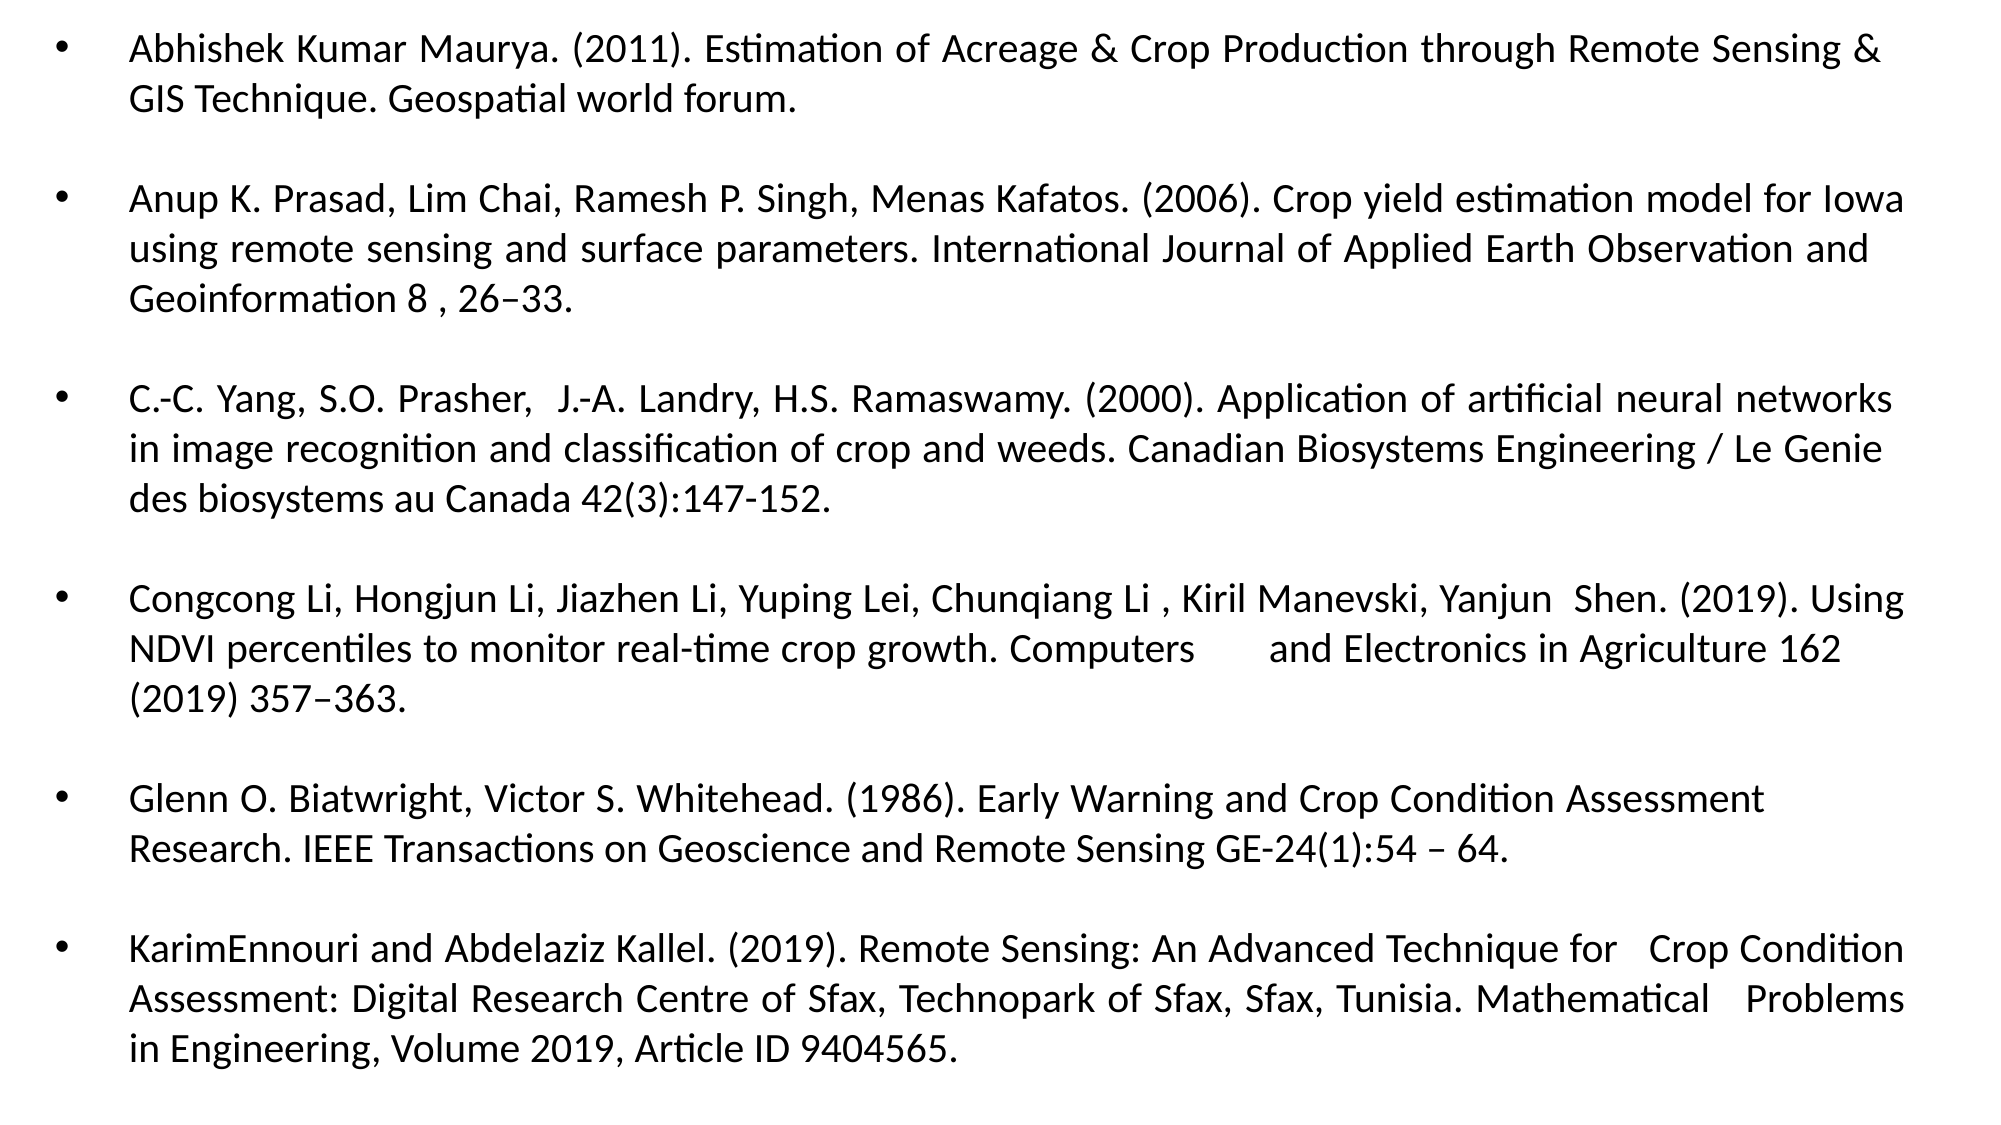

Abhishek Kumar Maurya. (2011). Estimation of Acreage & Crop Production through Remote Sensing &   GIS Technique. Geospatial world forum.

Anup K. Prasad, Lim Chai, Ramesh P. Singh, Menas Kafatos. (2006). Crop yield estimation model for Iowa using remote sensing and surface parameters. International Journal of Applied Earth Observation and    Geoinformation 8 , 26–33.

C.-C. Yang, S.O. Prasher,  J.-A. Landry, H.S. Ramaswamy. (2000). Application of artificial neural networks  in image recognition and classification of crop and weeds. Canadian Biosystems Engineering / Le Genie   des biosystems au Canada 42(3):147-152.

Congcong Li, Hongjun Li, Jiazhen Li, Yuping Lei, Chunqiang Li , Kiril Manevski, Yanjun  Shen. (2019). Using NDVI percentiles to monitor real-time crop growth. Computers       and Electronics in Agriculture 162       (2019) 357–363.

Glenn O. Biatwright, Victor S. Whitehead. (1986). Early Warning and Crop Condition Assessment              Research. IEEE Transactions on Geoscience and Remote Sensing GE-24(1):54 – 64.

KarimEnnouri and Abdelaziz Kallel. (2019). Remote Sensing: An Advanced Technique for   Crop Condition Assessment: Digital Research Centre of Sfax, Technopark of Sfax, Sfax, Tunisia. Mathematical   Problems in Engineering, Volume 2019, Article ID 9404565.